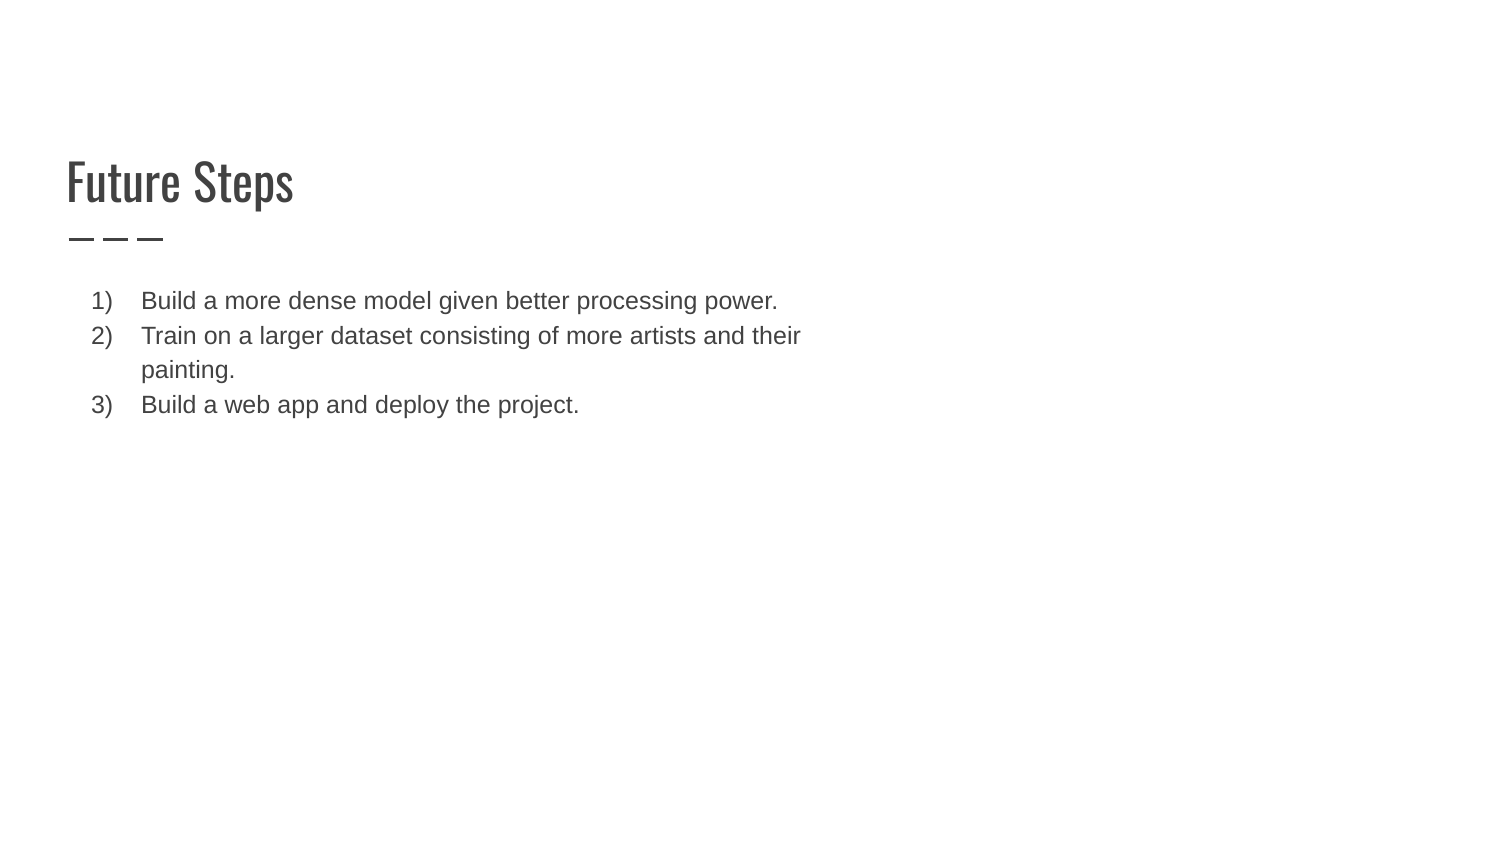

# Future Steps
Build a more dense model given better processing power.
Train on a larger dataset consisting of more artists and their painting.
Build a web app and deploy the project.